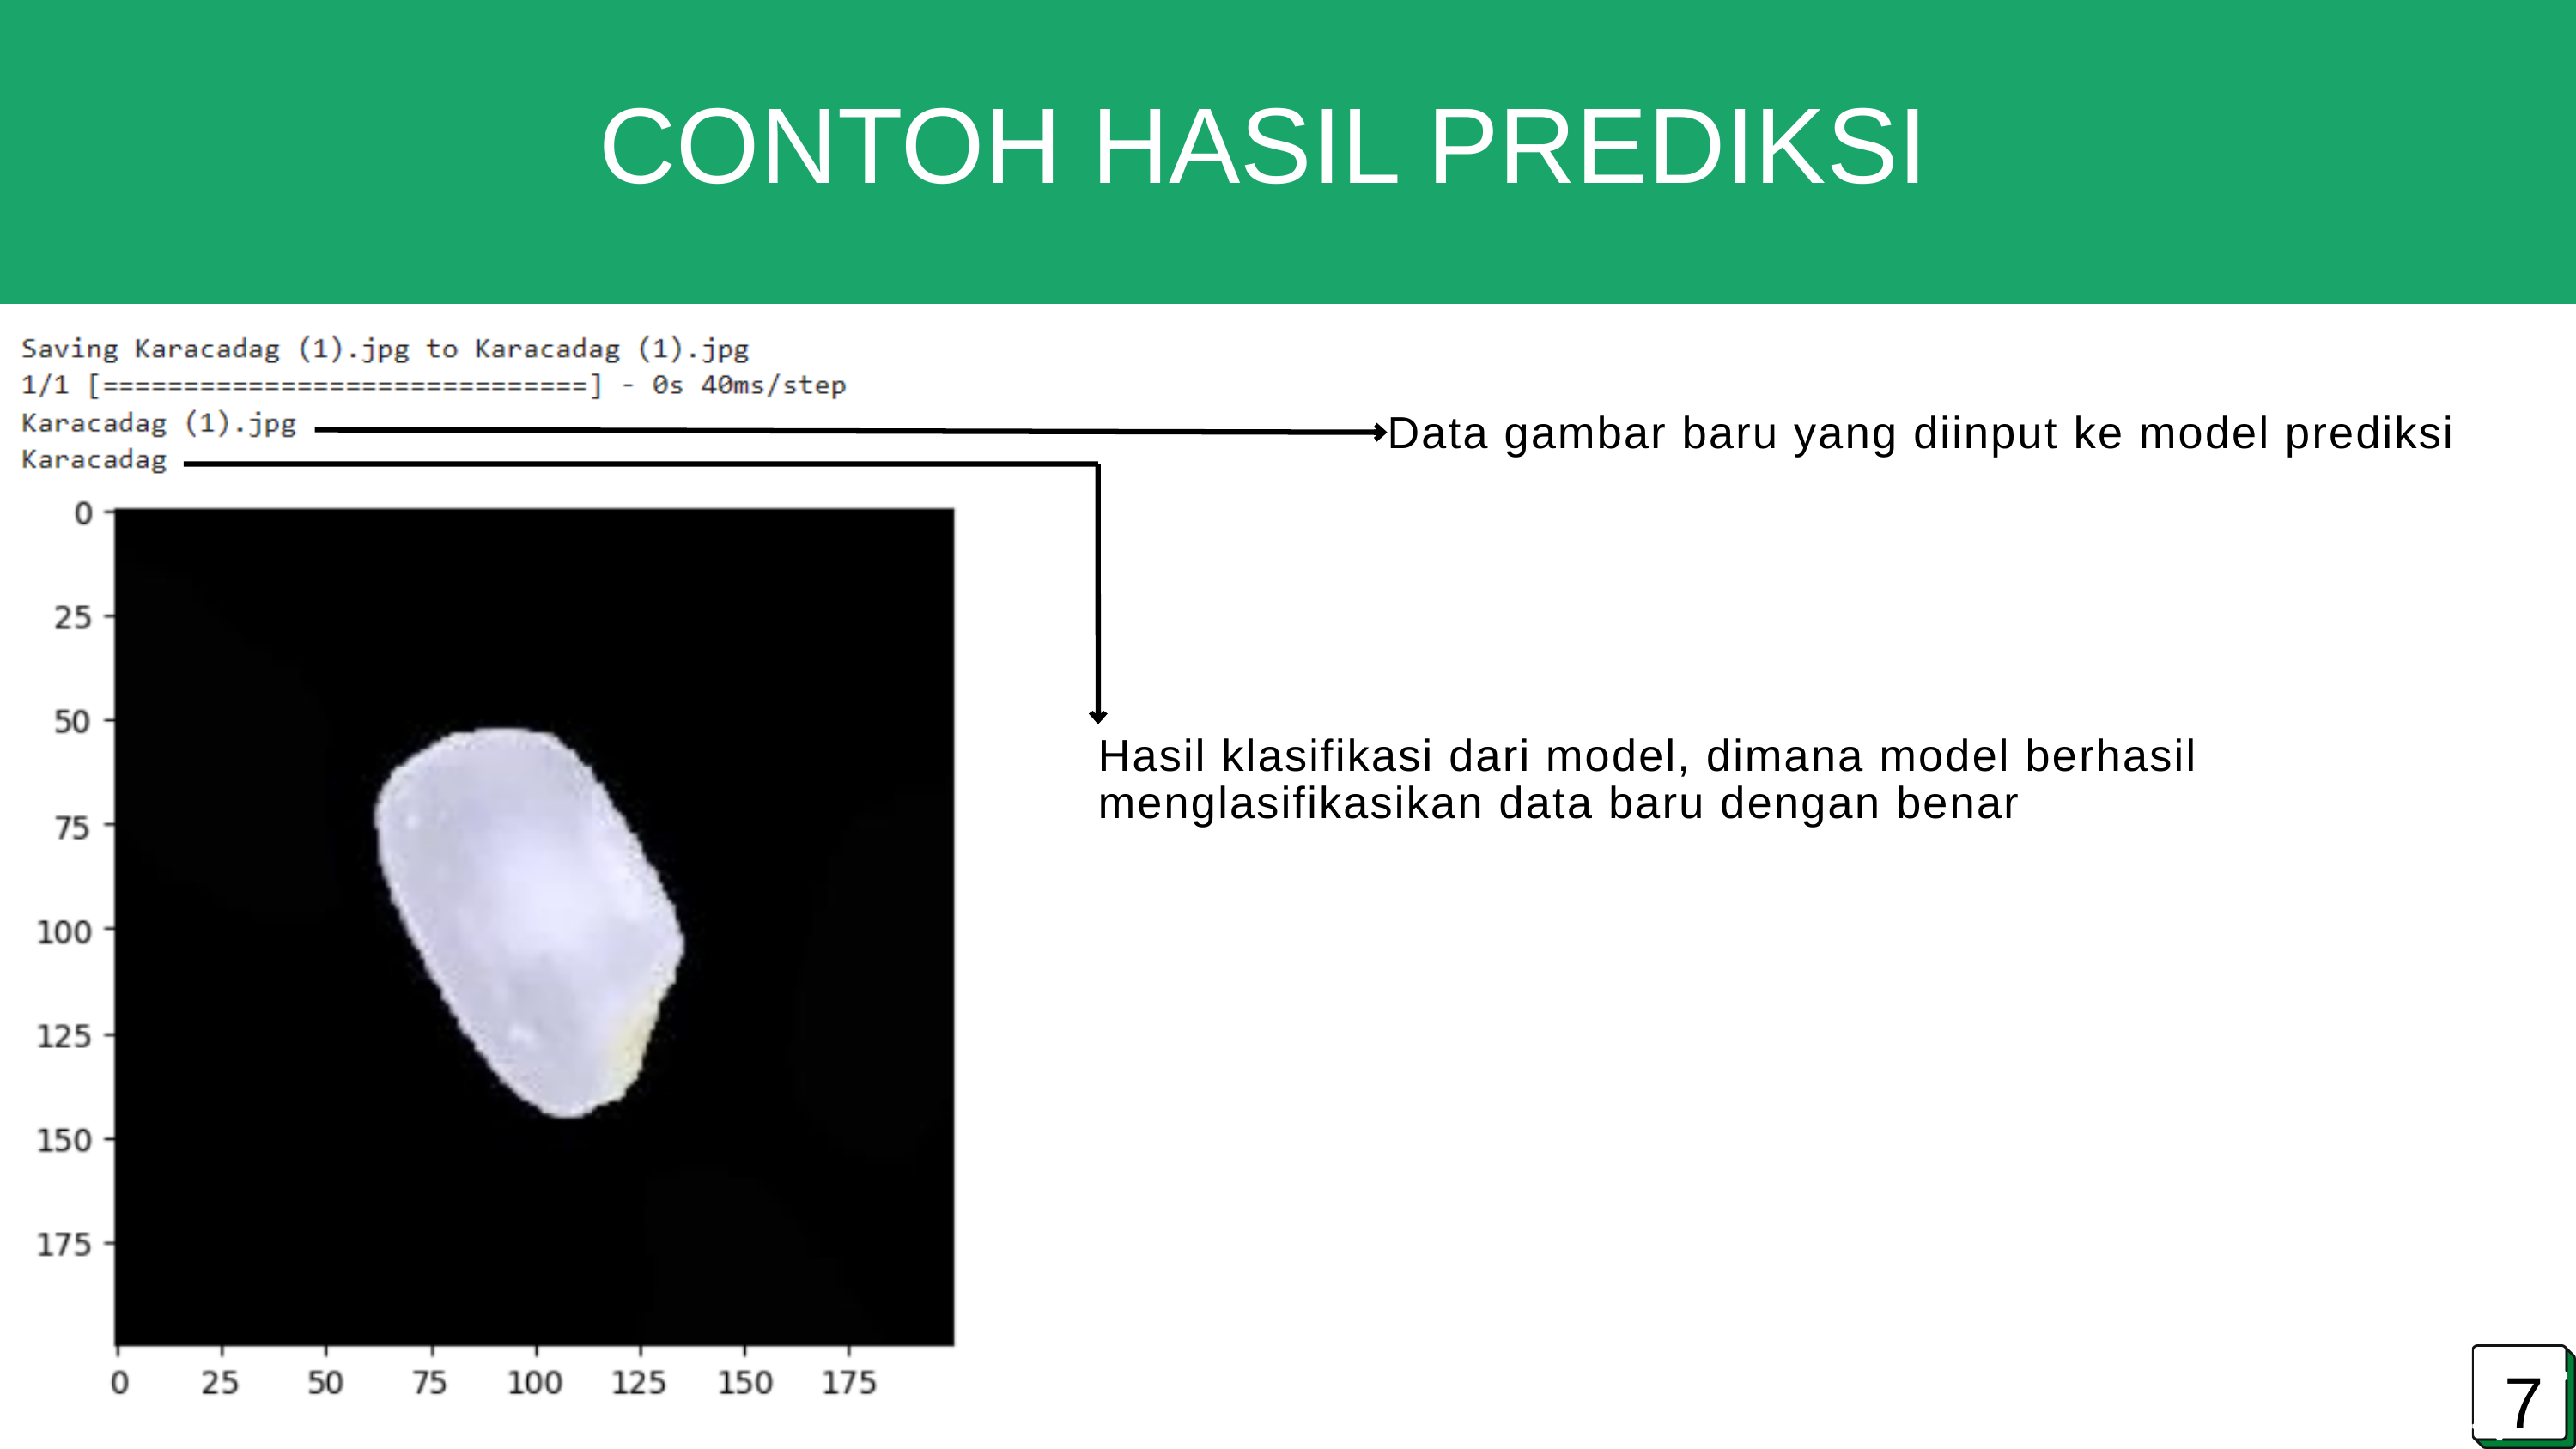

CONTOH HASIL PREDIKSI

Data gambar baru yang diinput ke model prediksi

Hasil klasifikasi dari model, dimana model berhasil menglasifikasikan data baru dengan benar
7